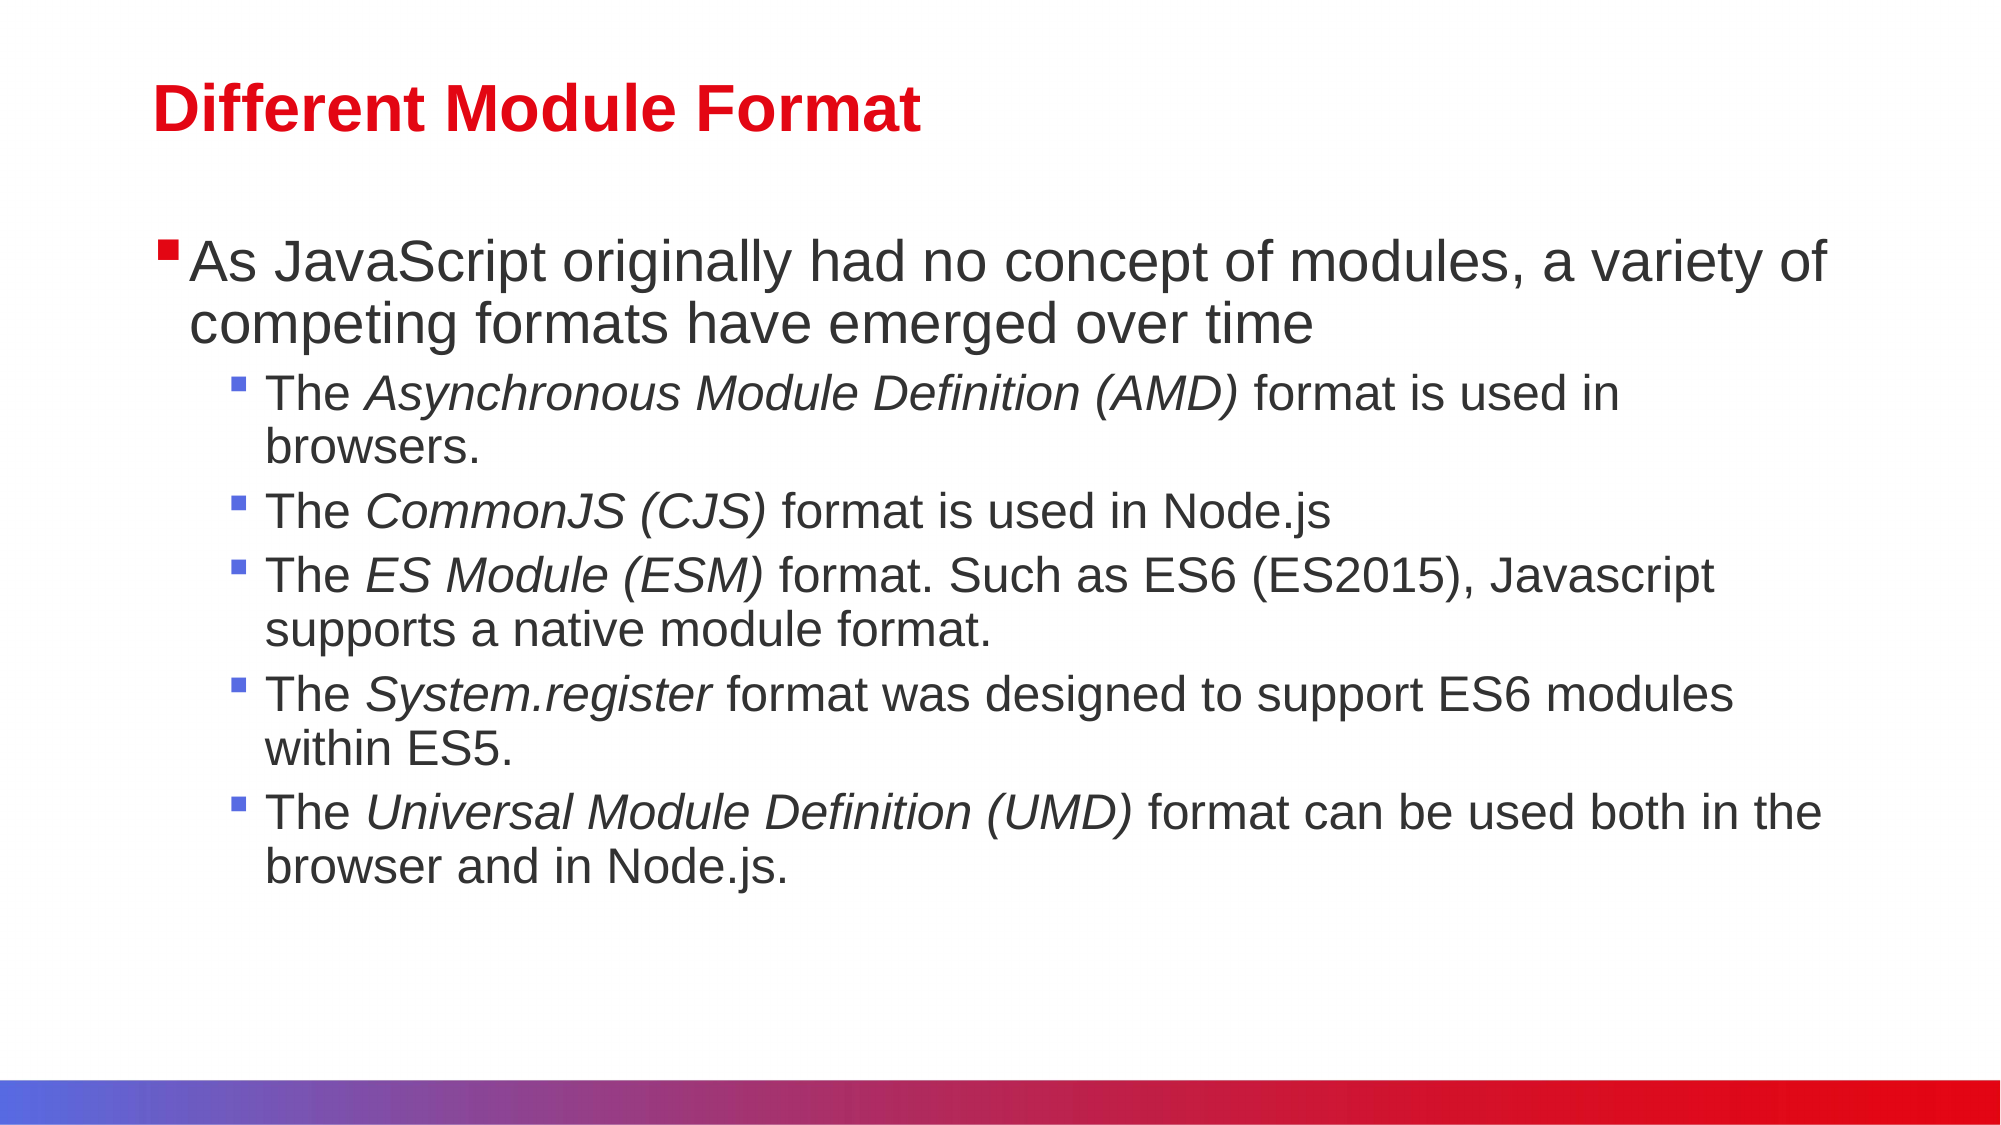

# Different Module Format
As JavaScript originally had no concept of modules, a variety of competing formats have emerged over time
The Asynchronous Module Definition (AMD) format is used in browsers.
The CommonJS (CJS) format is used in Node.js
The ES Module (ESM) format. Such as ES6 (ES2015), Javascript supports a native module format.
The System.register format was designed to support ES6 modules within ES5.
The Universal Module Definition (UMD) format can be used both in the browser and in Node.js.